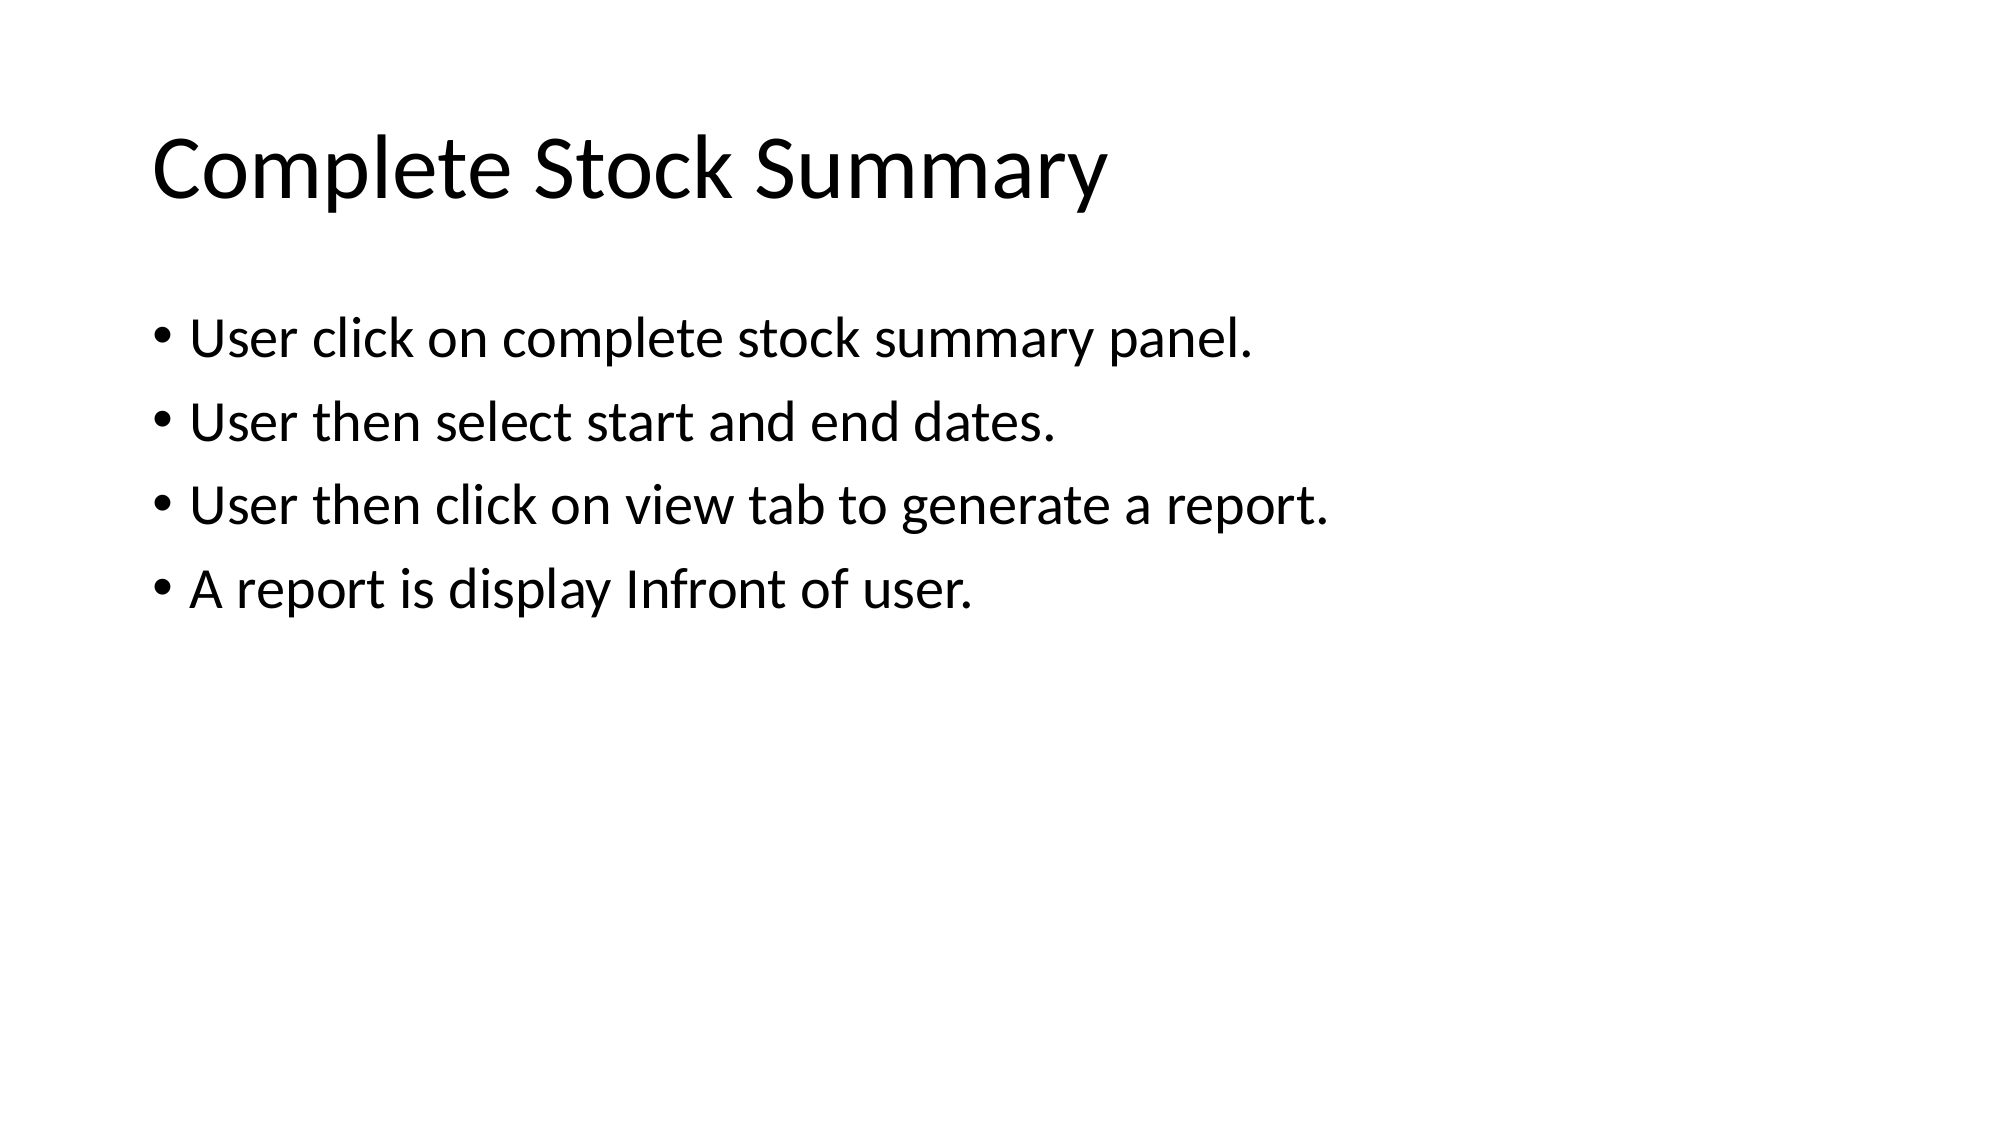

# Complete Stock Summary
User click on complete stock summary panel.
User then select start and end dates.
User then click on view tab to generate a report.
A report is display Infront of user.